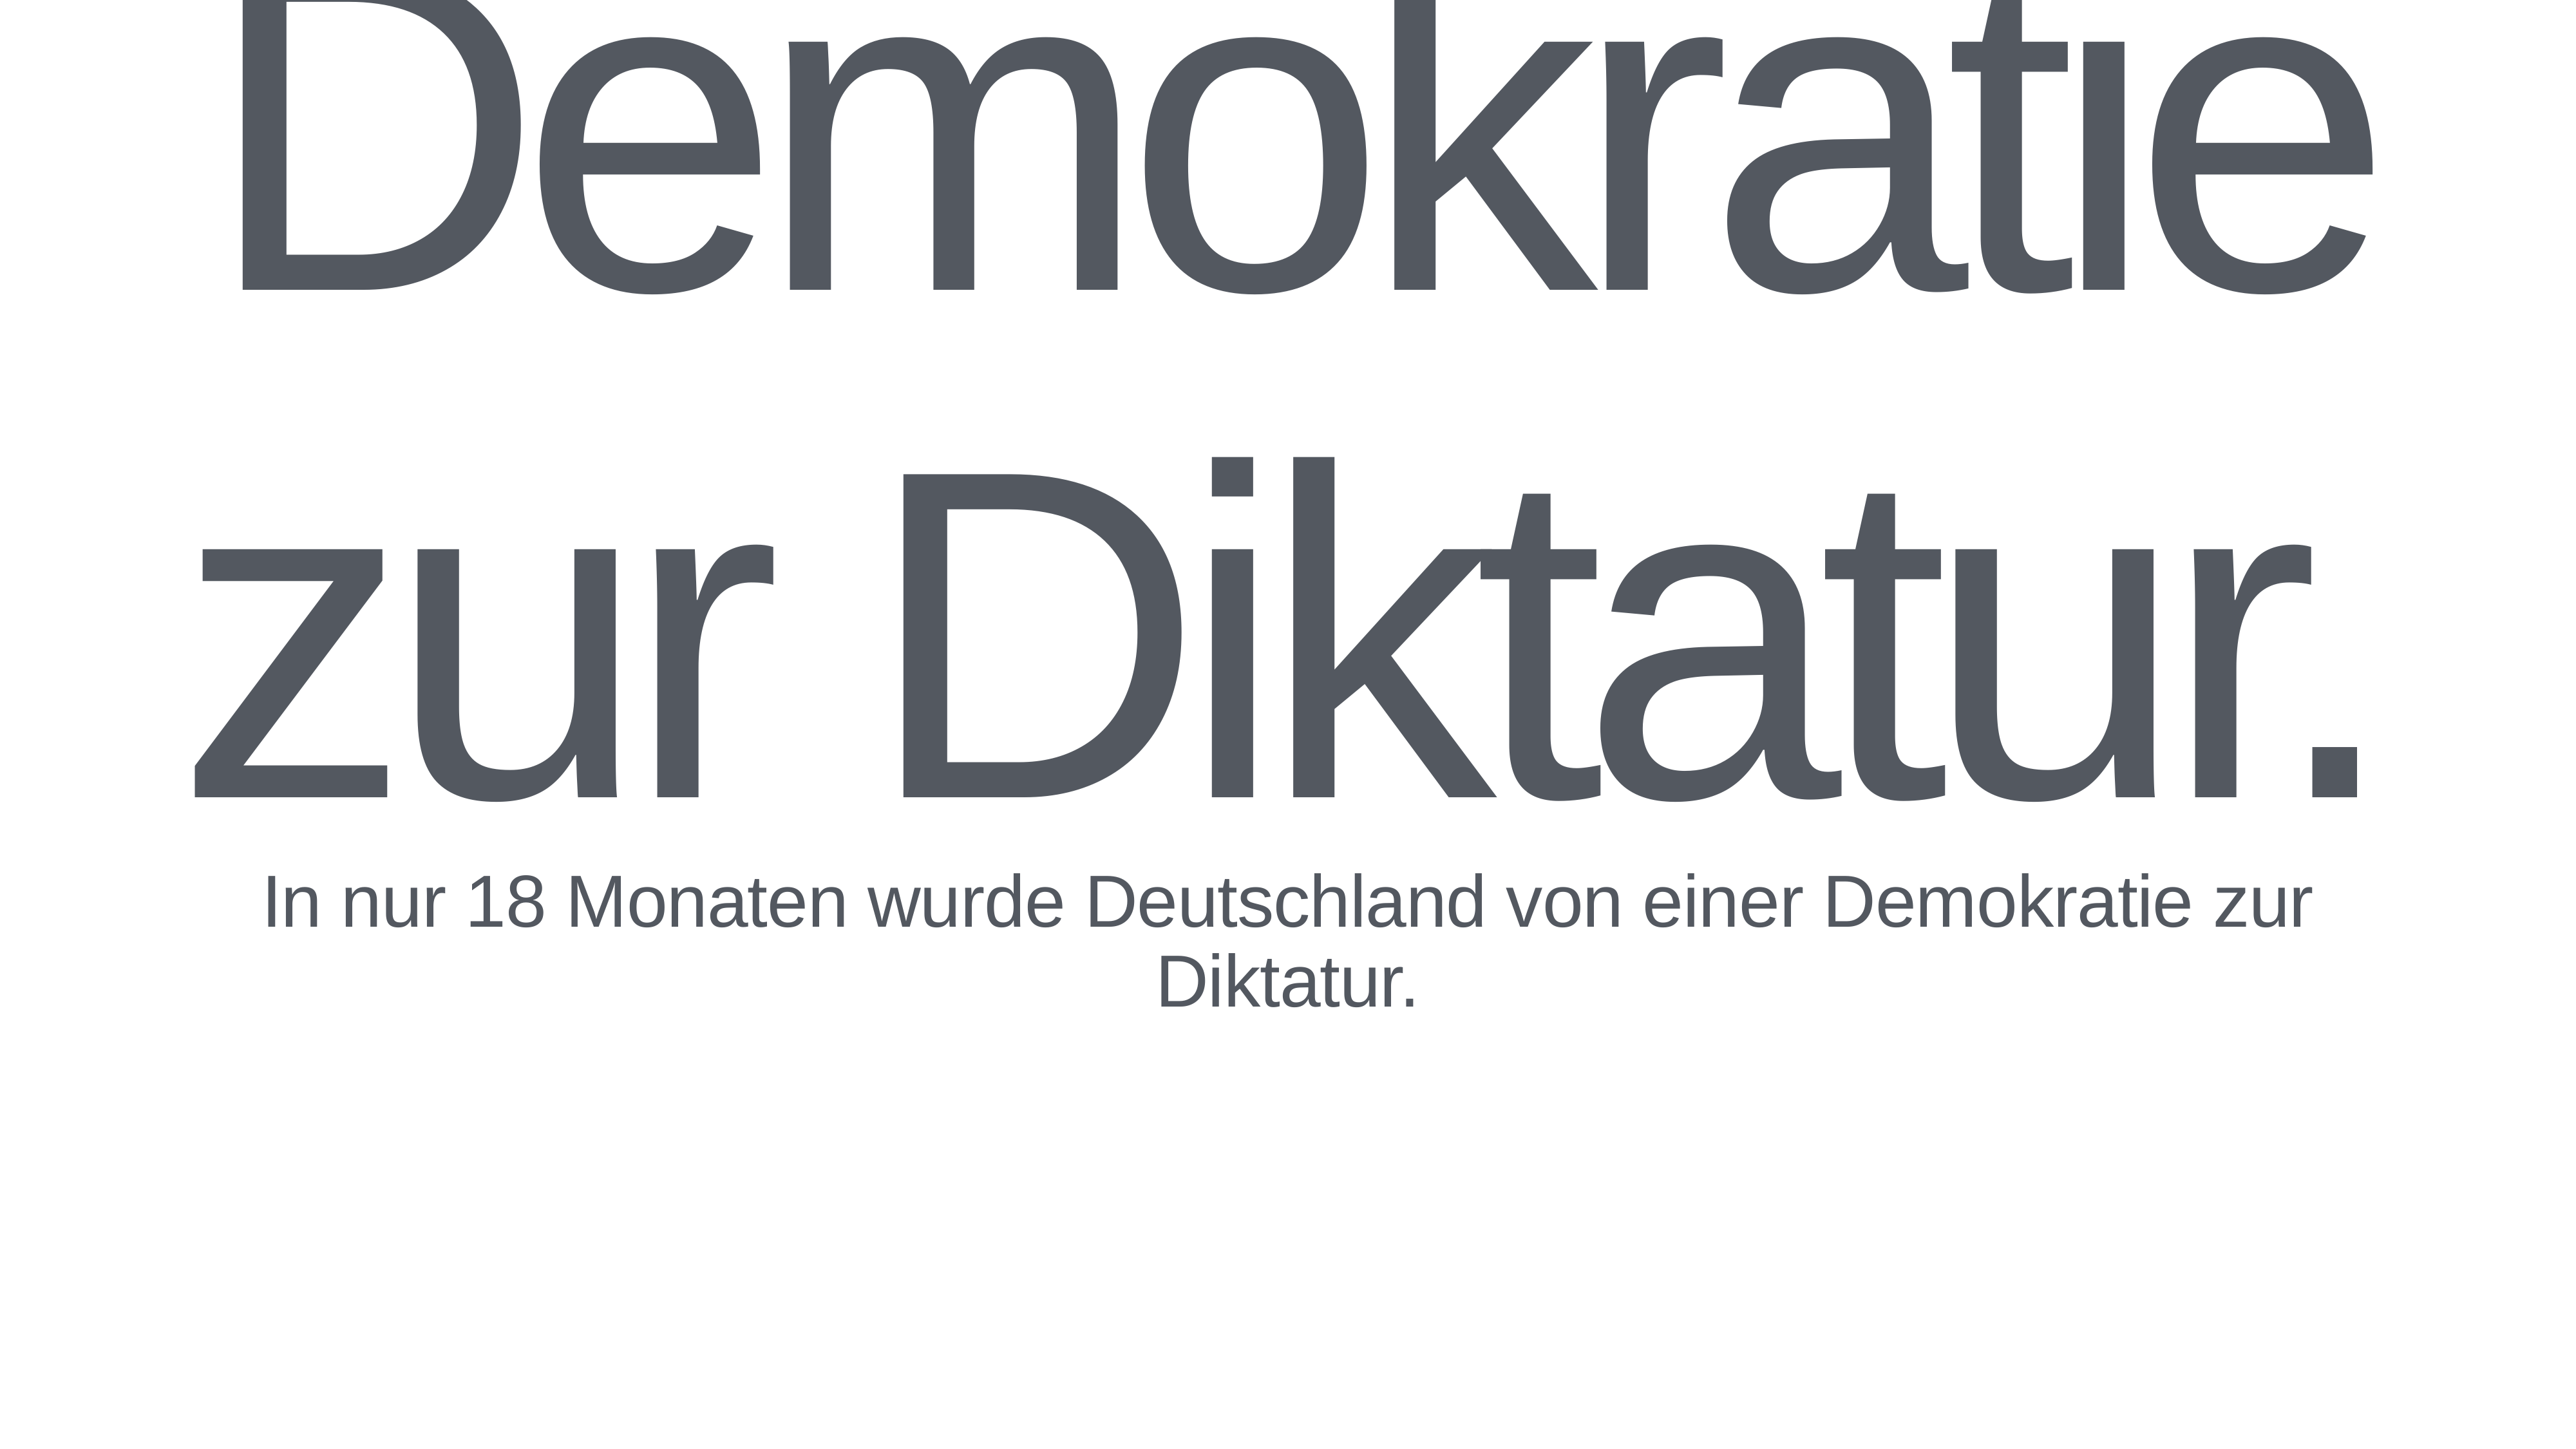

In nur 18 Monaten wurde Deutschland von einer Demokratie zur Diktatur.
In nur 18 Monaten wurde Deutschland von einer Demokratie zur Diktatur.